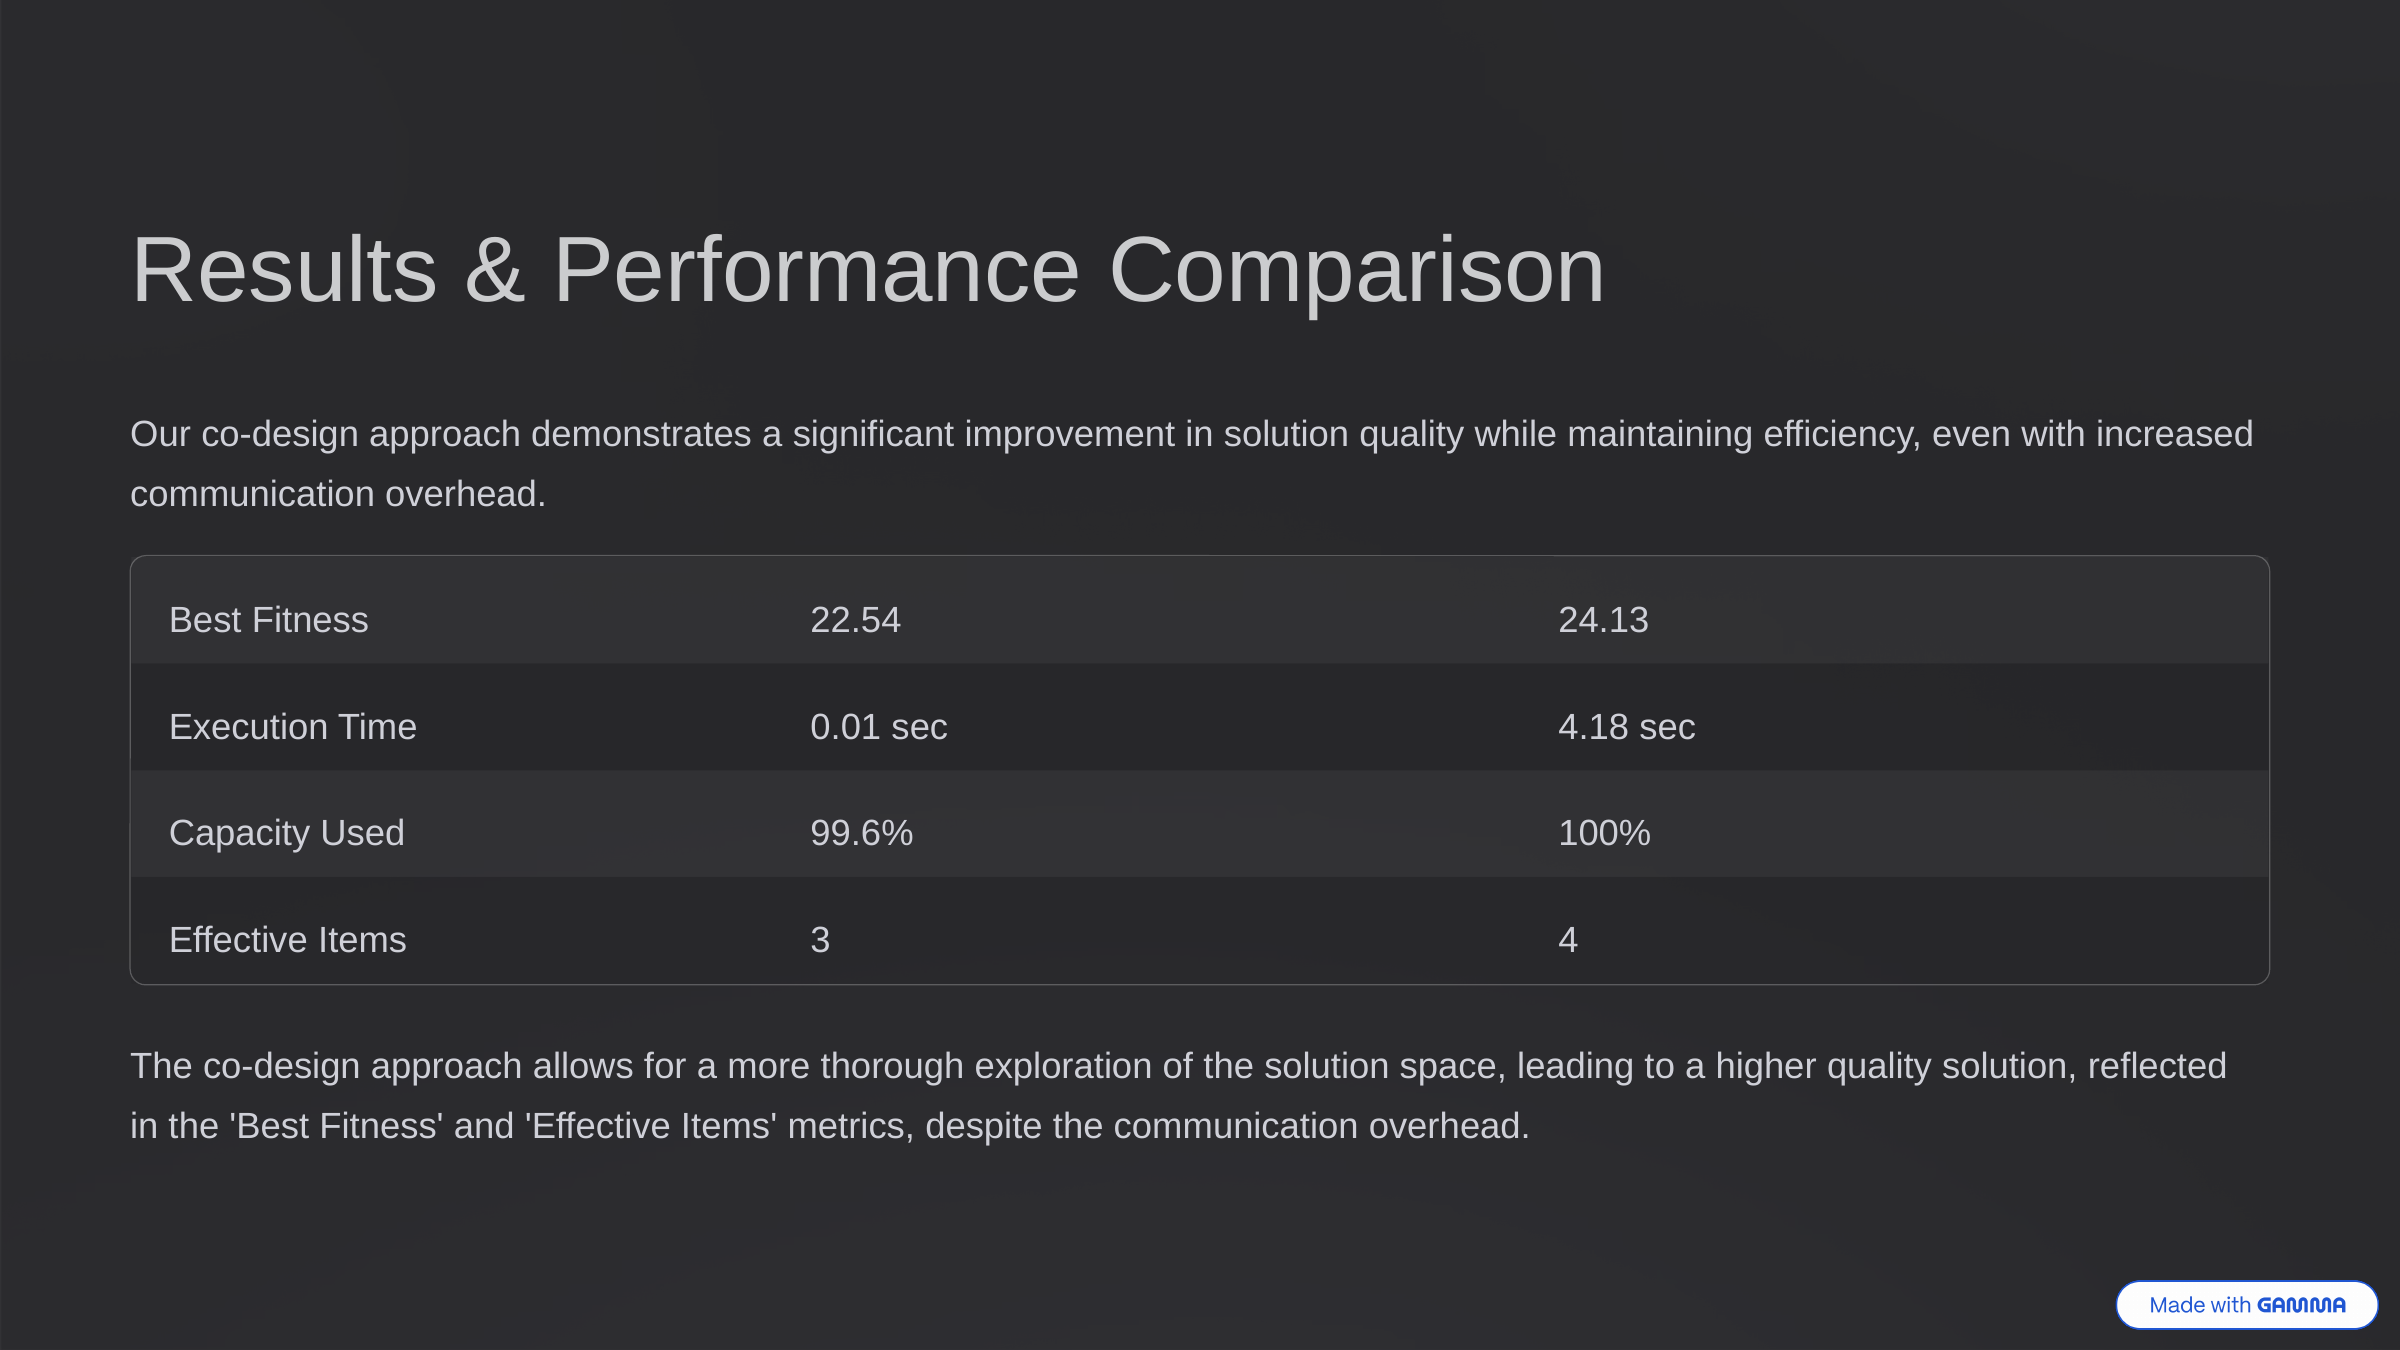

Results & Performance Comparison
Our co-design approach demonstrates a significant improvement in solution quality while maintaining efficiency, even with increased communication overhead.

Best Fitness
22.54
24.13

Execution Time
0.01 sec
4.18 sec

Capacity Used
99.6%
100%

Effective Items
3
4
The co-design approach allows for a more thorough exploration of the solution space, leading to a higher quality solution, reflected in the 'Best Fitness' and 'Effective Items' metrics, despite the communication overhead.